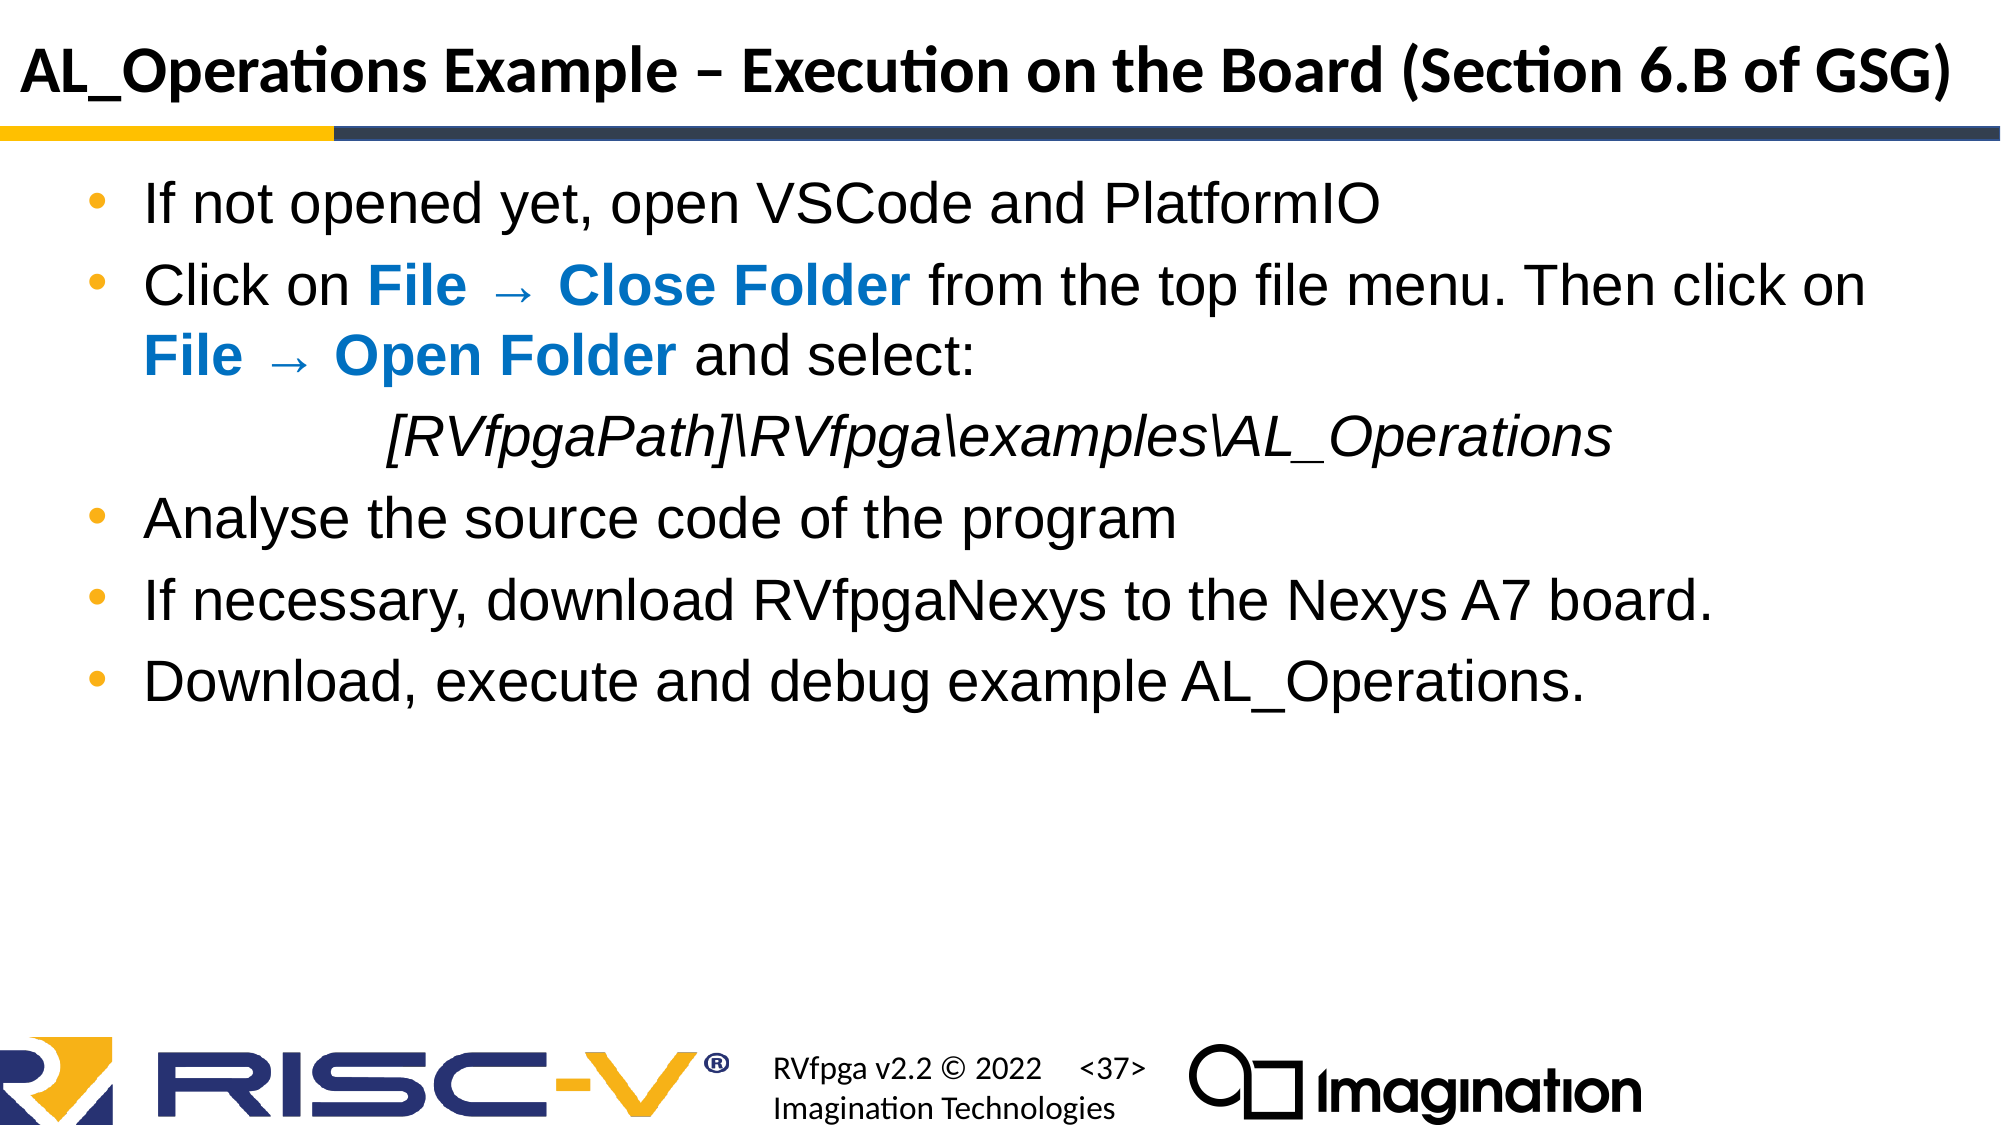

# AL_Operations Example – Execution on the Board (Section 6.B of GSG)
If not opened yet, open VSCode and PlatformIO
Click on File → Close Folder from the top file menu. Then click on File → Open Folder and select:
		[RVfpgaPath]\RVfpga\examples\AL_Operations
Analyse the source code of the program
If necessary, download RVfpgaNexys to the Nexys A7 board.
Download, execute and debug example AL_Operations.